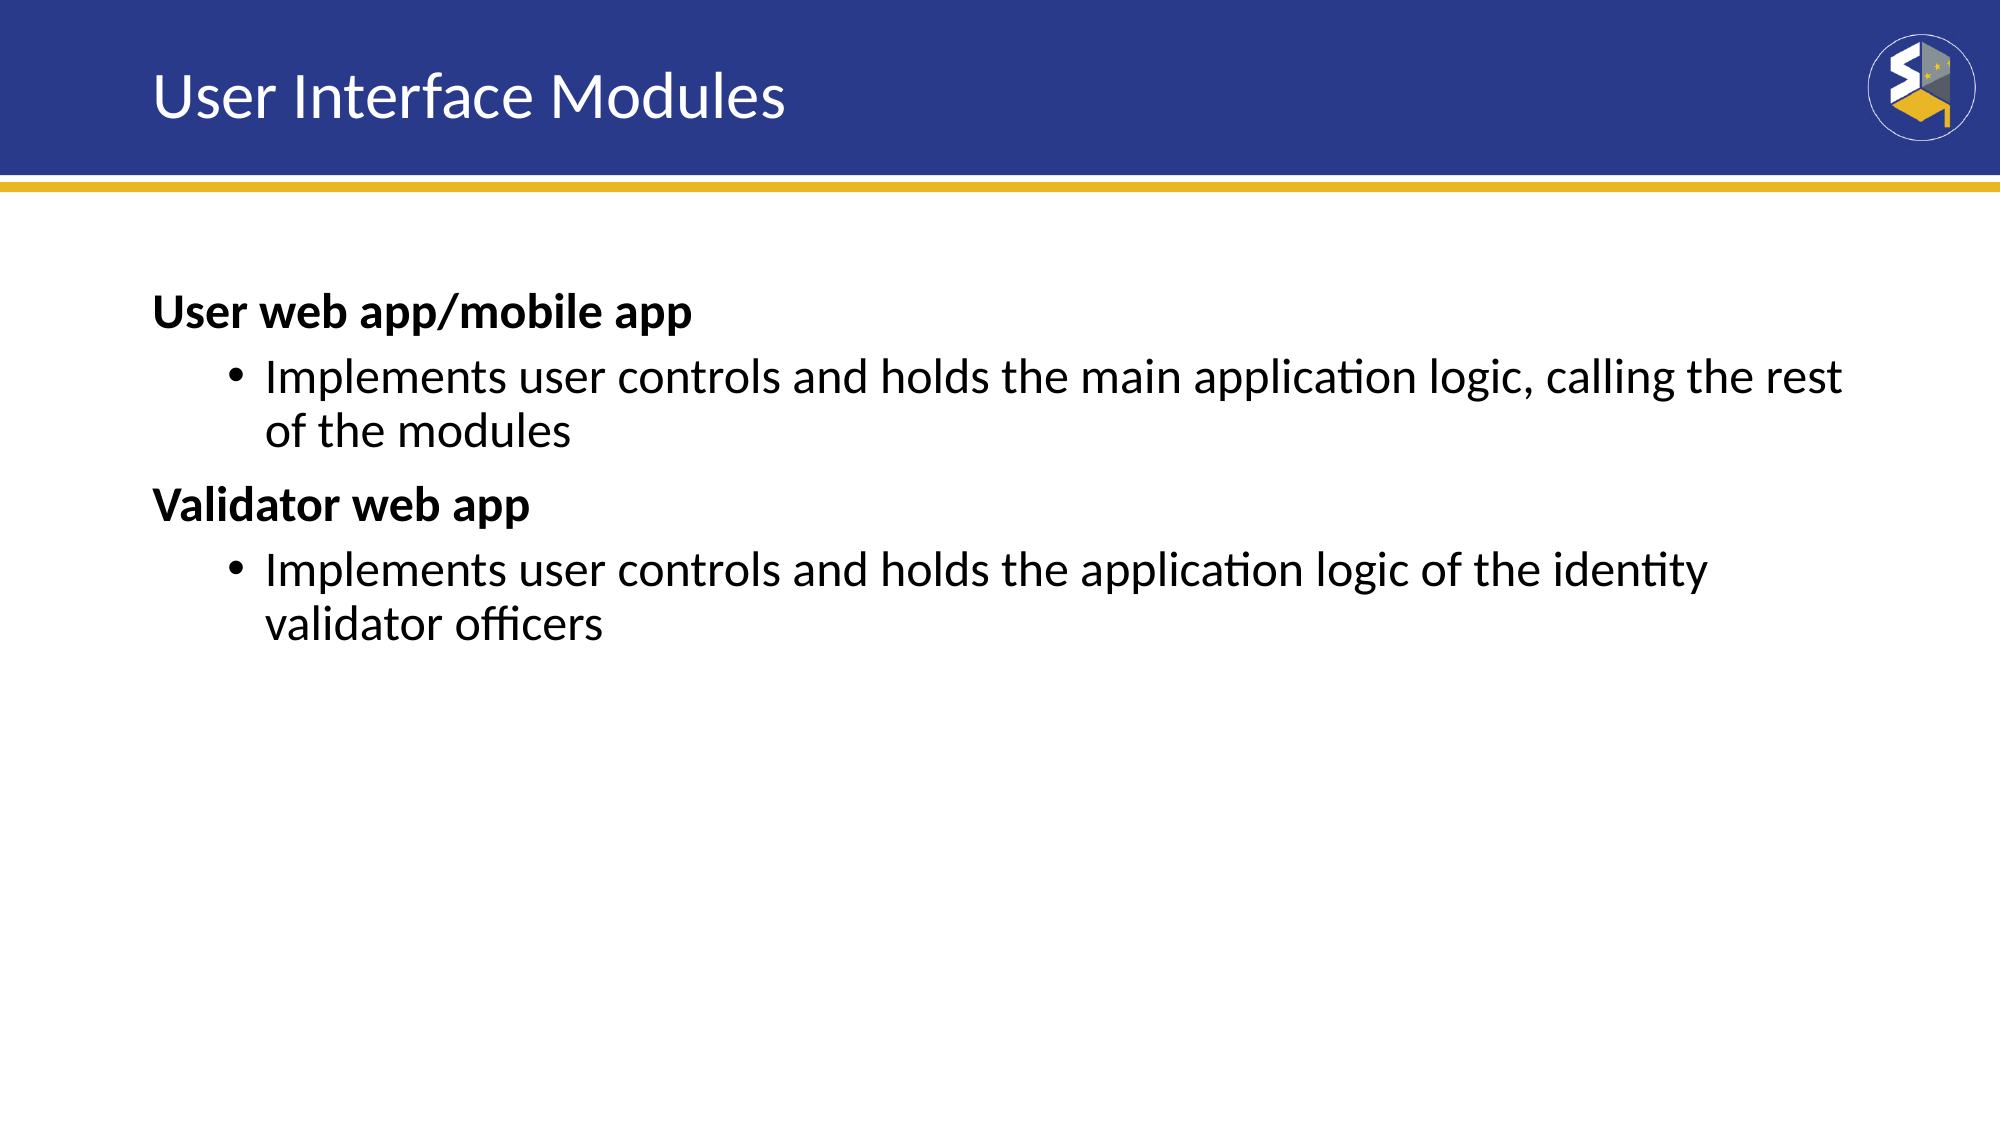

# User Interface Modules
User web app/mobile app
Implements user controls and holds the main application logic, calling the rest of the modules
Validator web app
Implements user controls and holds the application logic of the identity validator officers